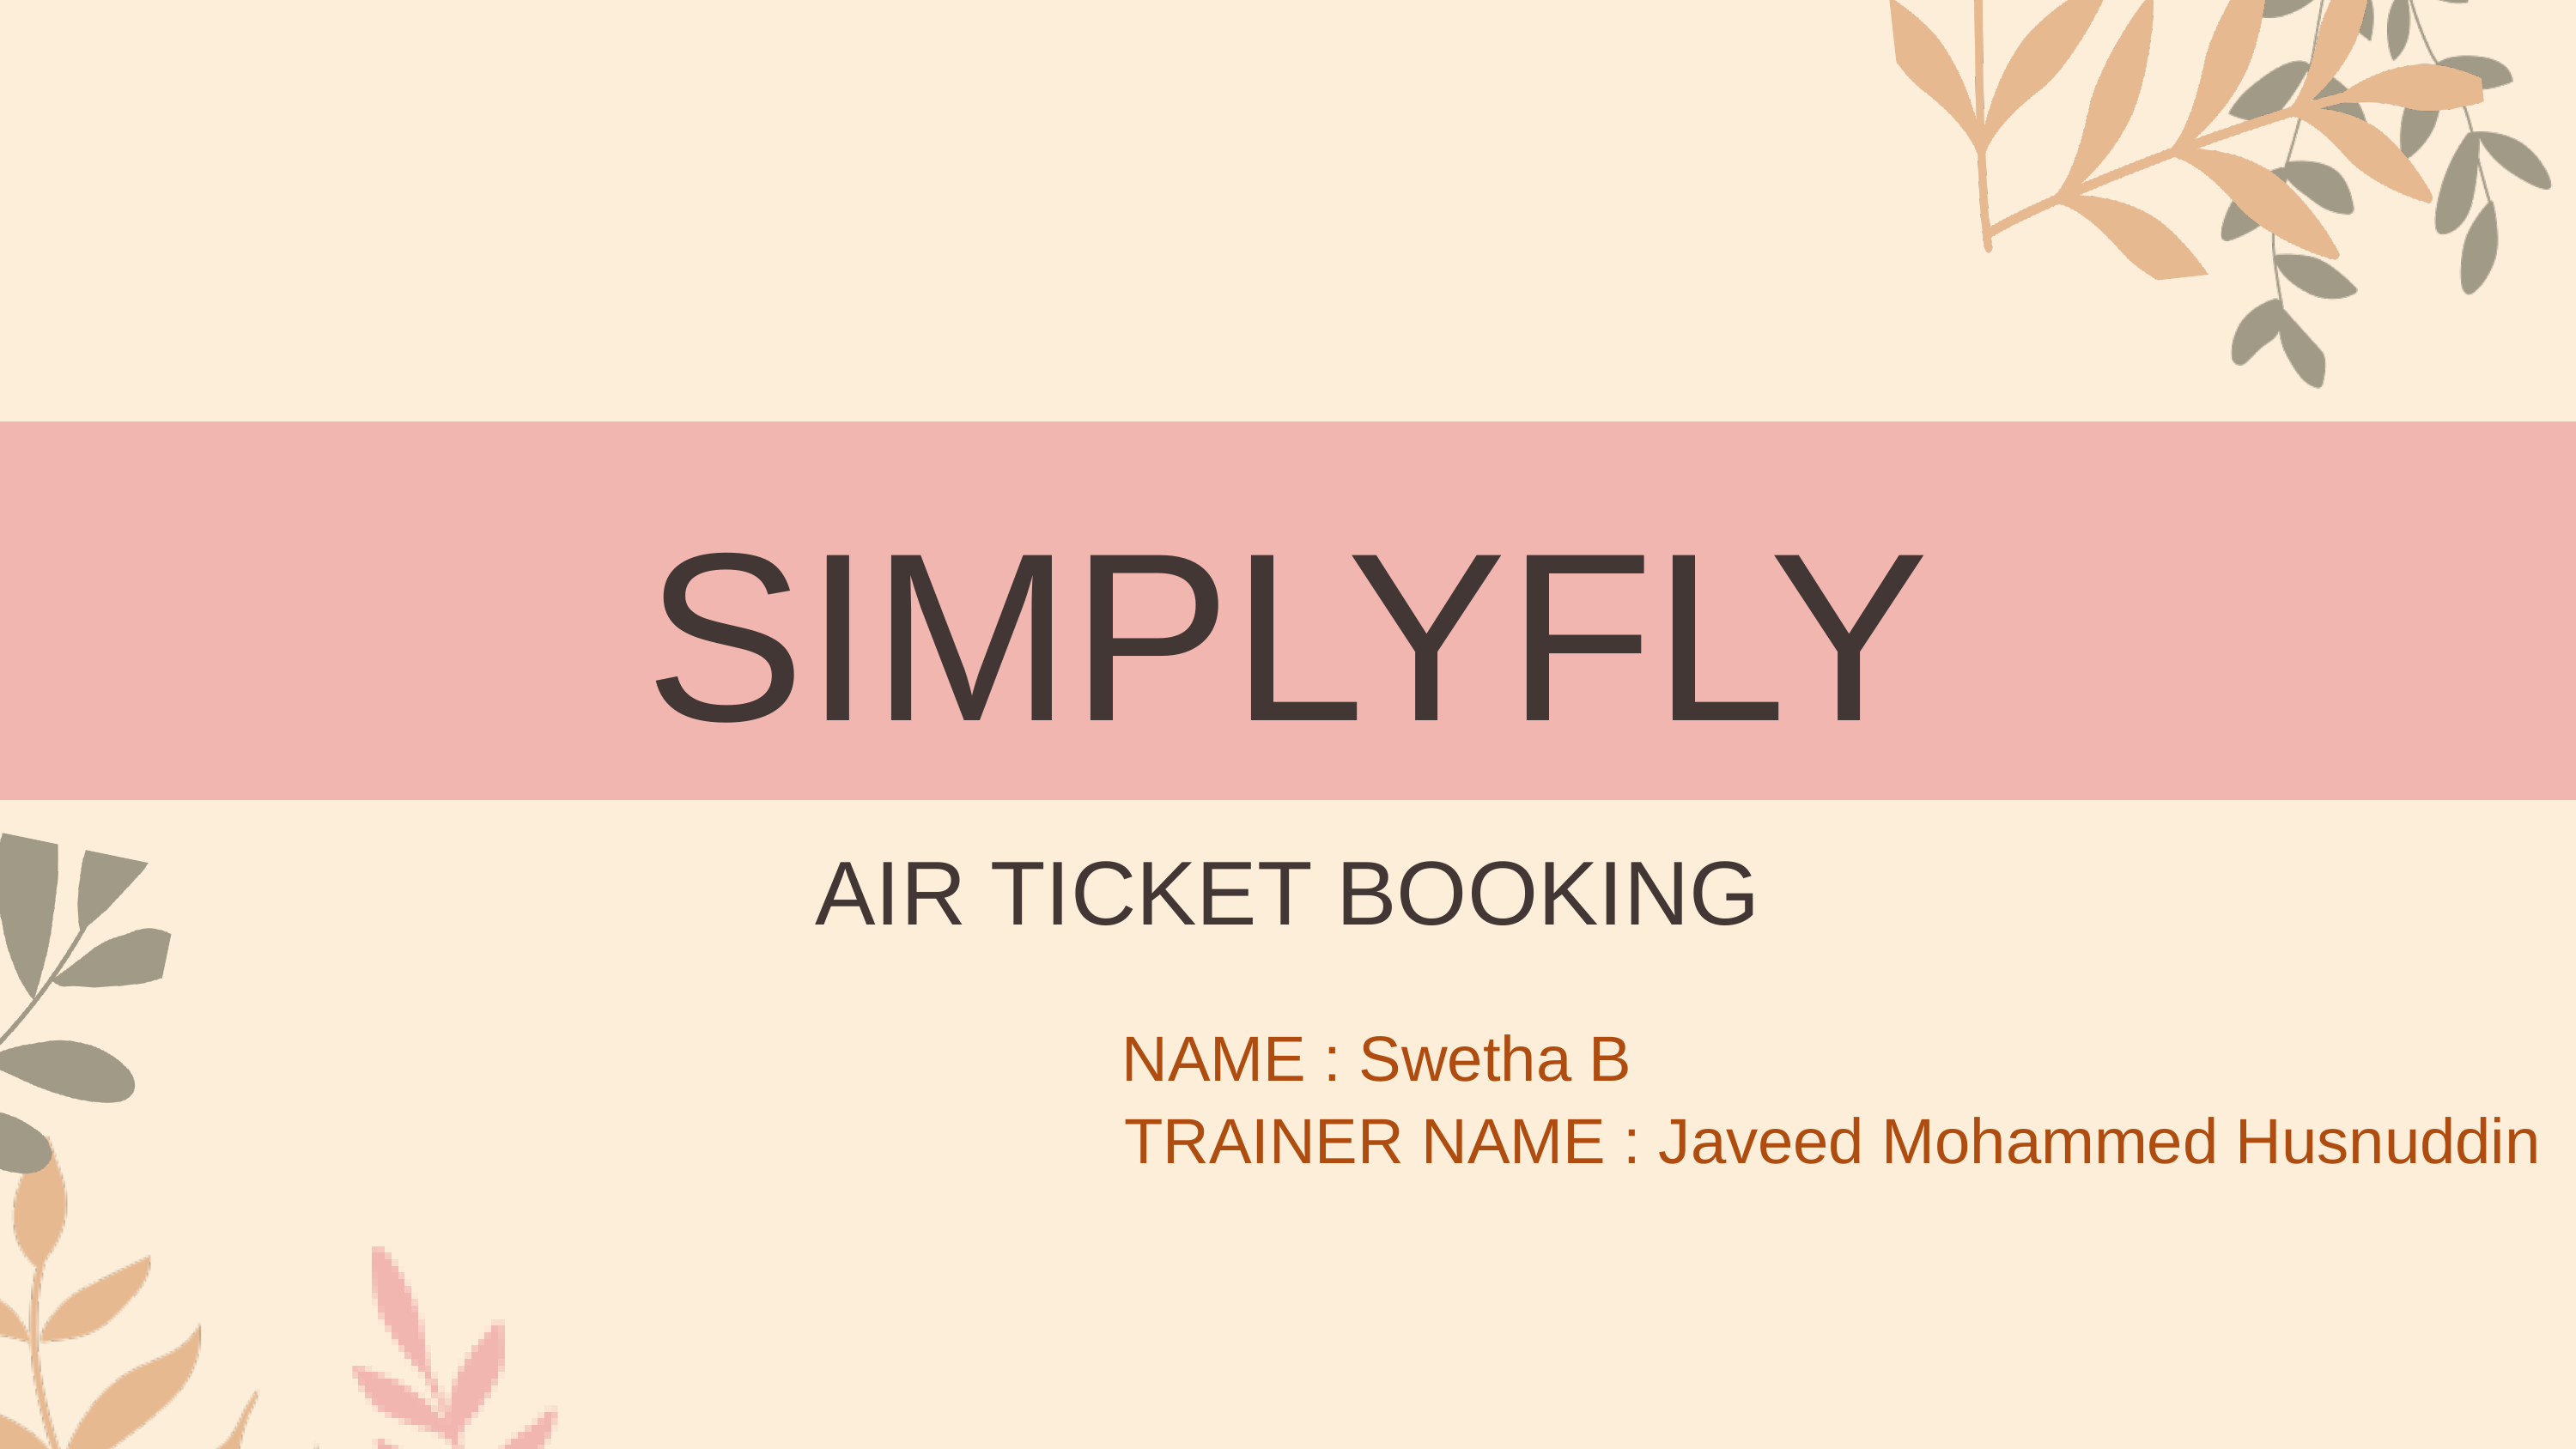

SIMPLYFLY
AIR TICKET BOOKING

NAME : Swetha B
TRAINER NAME : Javeed Mohammed Husnuddin